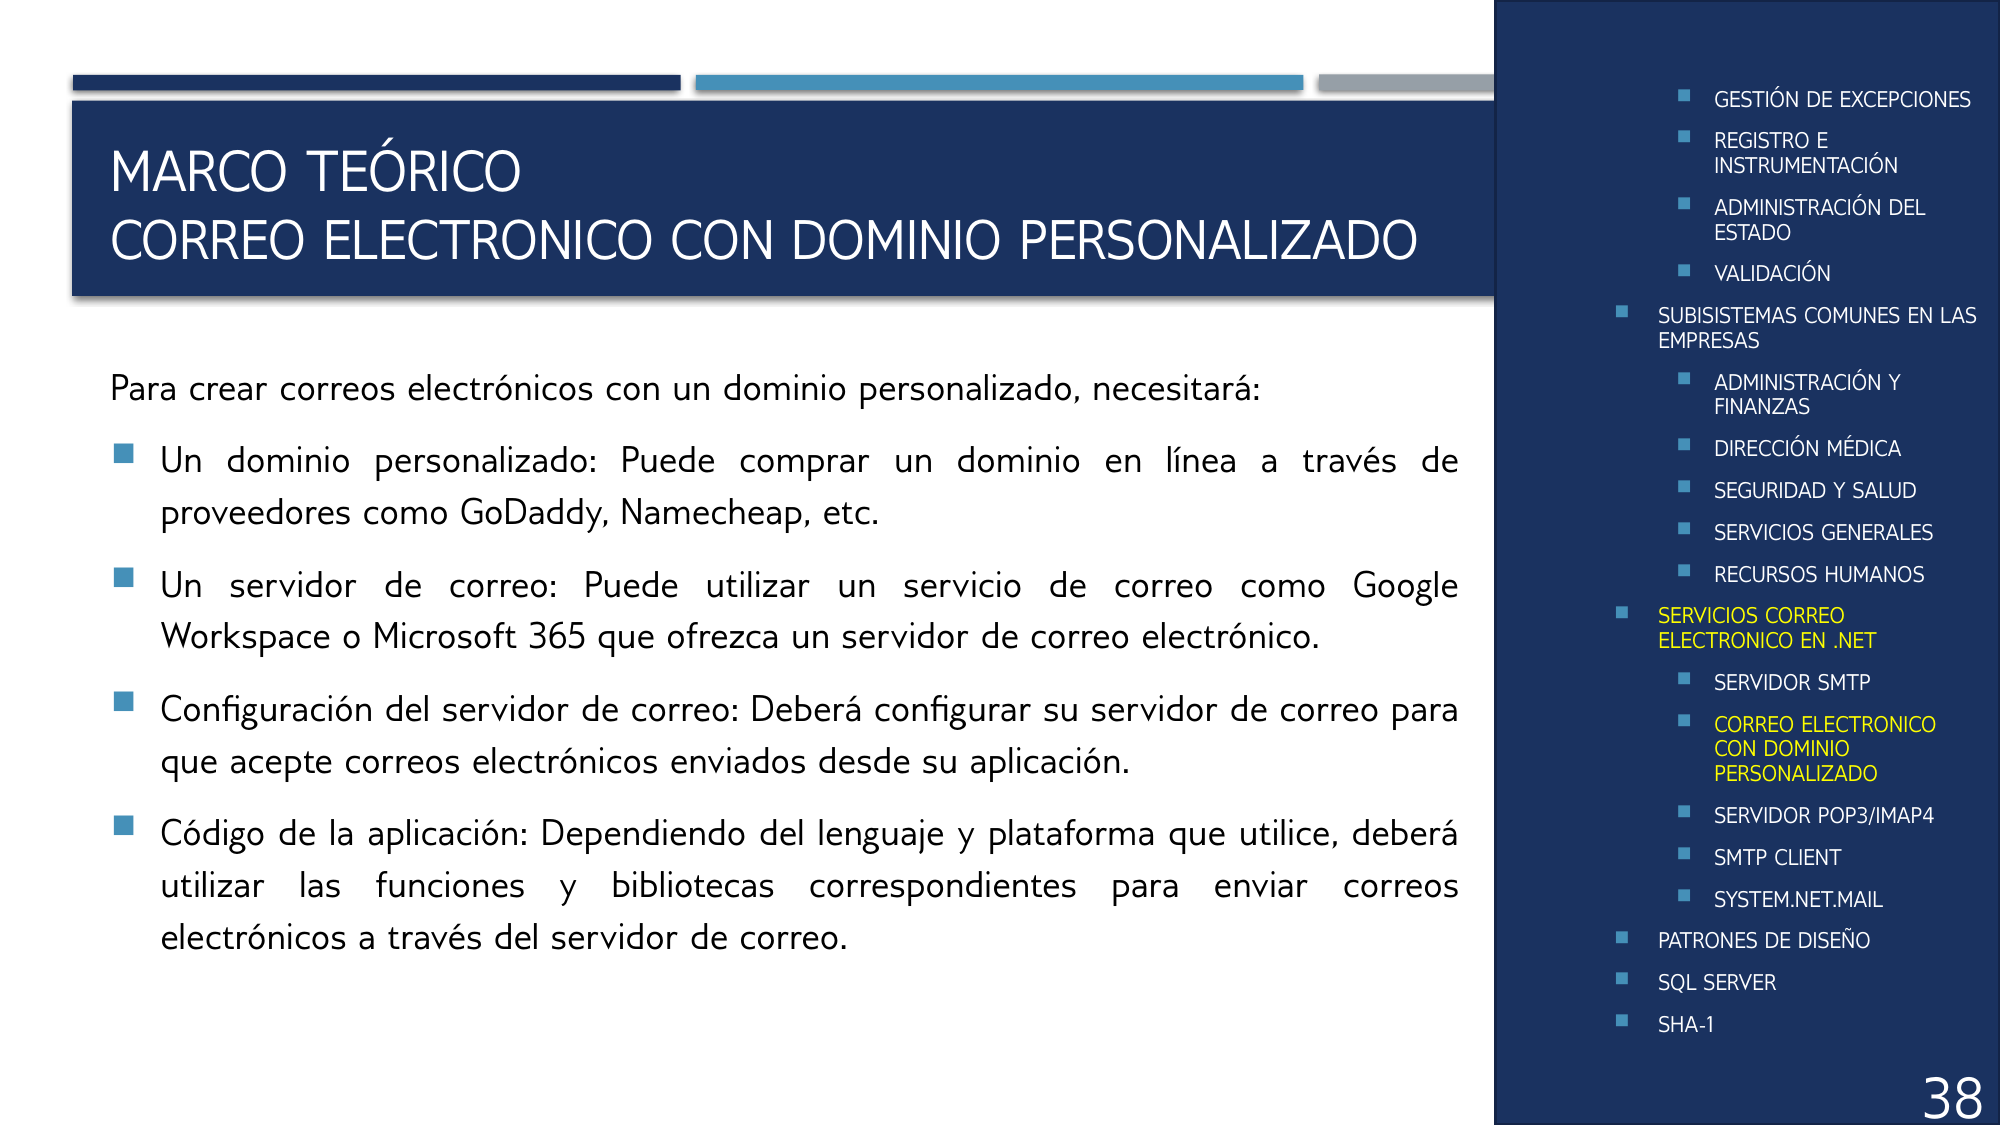

GESTIÓN DE EXCEPCIONES
REGISTRO E INSTRUMENTACIÓN
ADMINISTRACIÓN DEL ESTADO
VALIDACIÓN
SUBISISTEMAS COMUNES EN LAS EMPRESAS
ADMINISTRACIÓN Y FINANZAS
DIRECCIÓN MÉDICA
SEGURIDAD Y SALUD
SERVICIOS GENERALES
RECURSOS HUMANOS
SERVICIOS CORREO ELECTRONICO EN .NET
SERVIDOR SMTP
CORREO ELECTRONICO CON DOMINIO PERSONALIZADO
SERVIDOR POP3/IMAP4
SMTP CLIENT
SYSTEM.NET.MAIL
PATRONES DE DISEÑO
SQL SERVER
SHA-1
# MARCO TEÓRICO CORREO ELECTRONICO CON DOMINIO PERSONALIZADO
Para crear correos electrónicos con un dominio personalizado, necesitará:
Un dominio personalizado: Puede comprar un dominio en línea a través de proveedores como GoDaddy, Namecheap, etc.
Un servidor de correo: Puede utilizar un servicio de correo como Google Workspace o Microsoft 365 que ofrezca un servidor de correo electrónico.
Configuración del servidor de correo: Deberá configurar su servidor de correo para que acepte correos electrónicos enviados desde su aplicación.
Código de la aplicación: Dependiendo del lenguaje y plataforma que utilice, deberá utilizar las funciones y bibliotecas correspondientes para enviar correos electrónicos a través del servidor de correo.
38
38